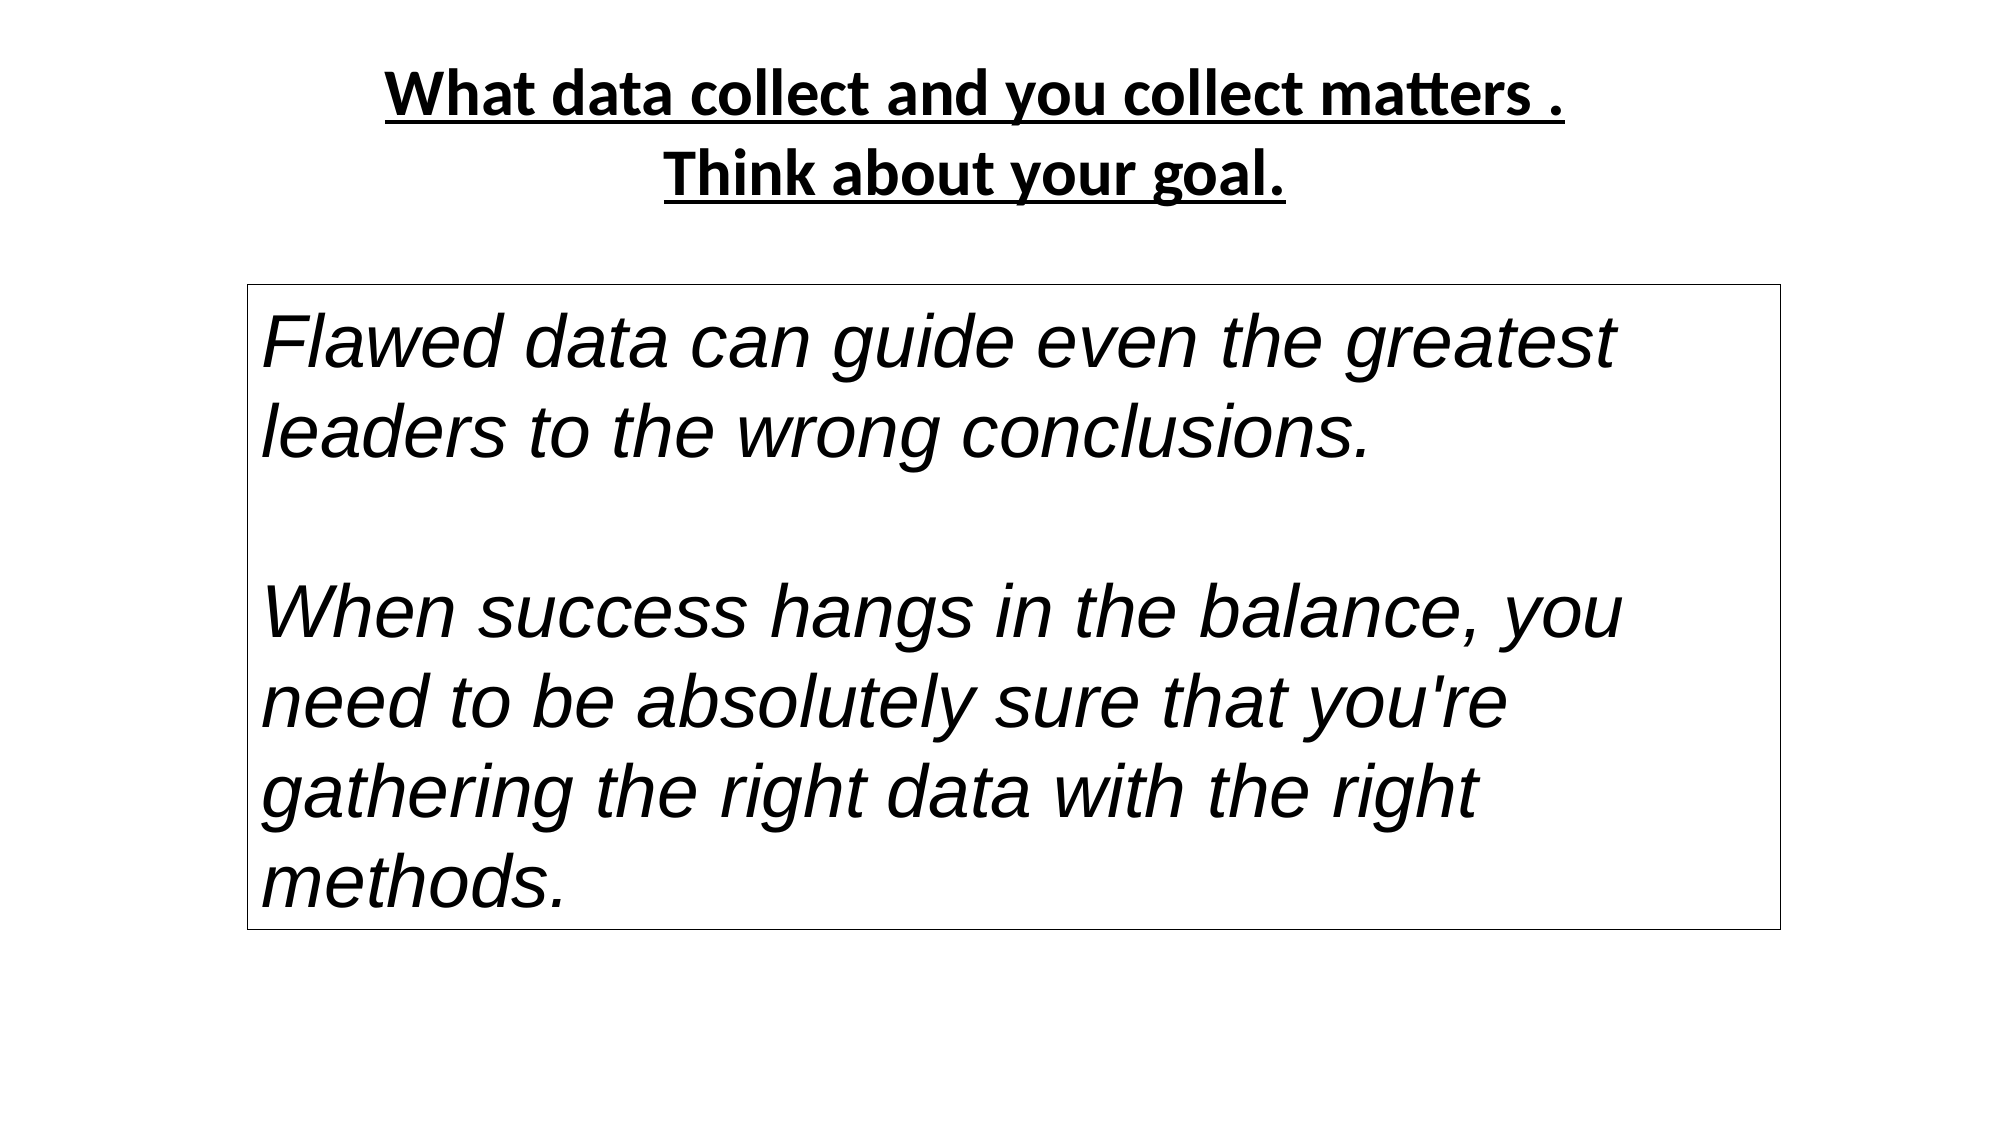

What data collect and you collect matters .
Think about your goal.
Flawed data can guide even the greatest leaders to the wrong conclusions.

When success hangs in the balance, you need to be absolutely sure that you're gathering the right data with the right methods.